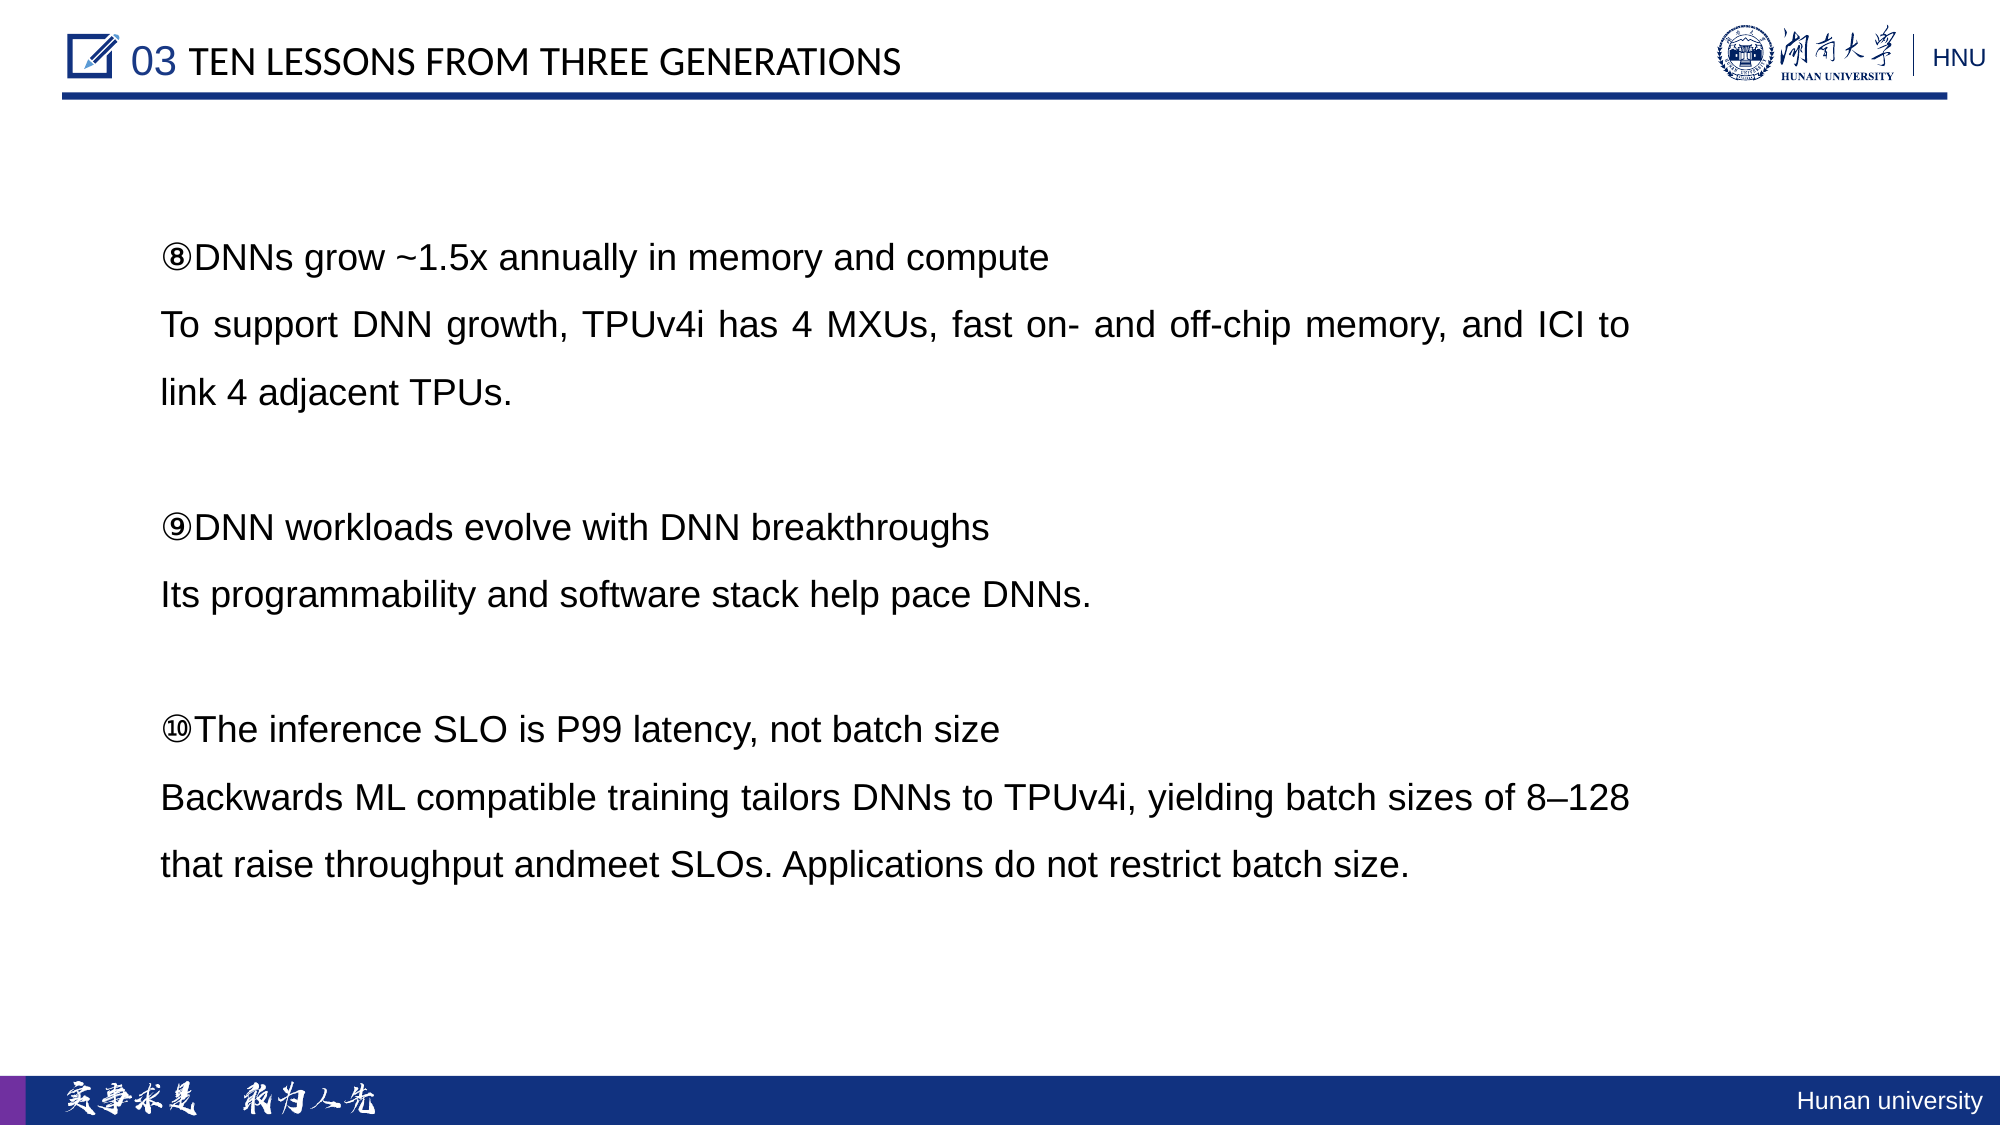

03 Ten Lessons From Three Generations
⑧DNNs grow ~1.5x annually in memory and compute
To support DNN growth, TPUv4i has 4 MXUs, fast on- and off-chip memory, and ICI to link 4 adjacent TPUs.

⑨DNN workloads evolve with DNN breakthroughs
Its programmability and software stack help pace DNNs.

⑩The inference SLO is P99 latency, not batch size
Backwards ML compatible training tailors DNNs to TPUv4i, yielding batch sizes of 8–128 that raise throughput andmeet SLOs. Applications do not restrict batch size.